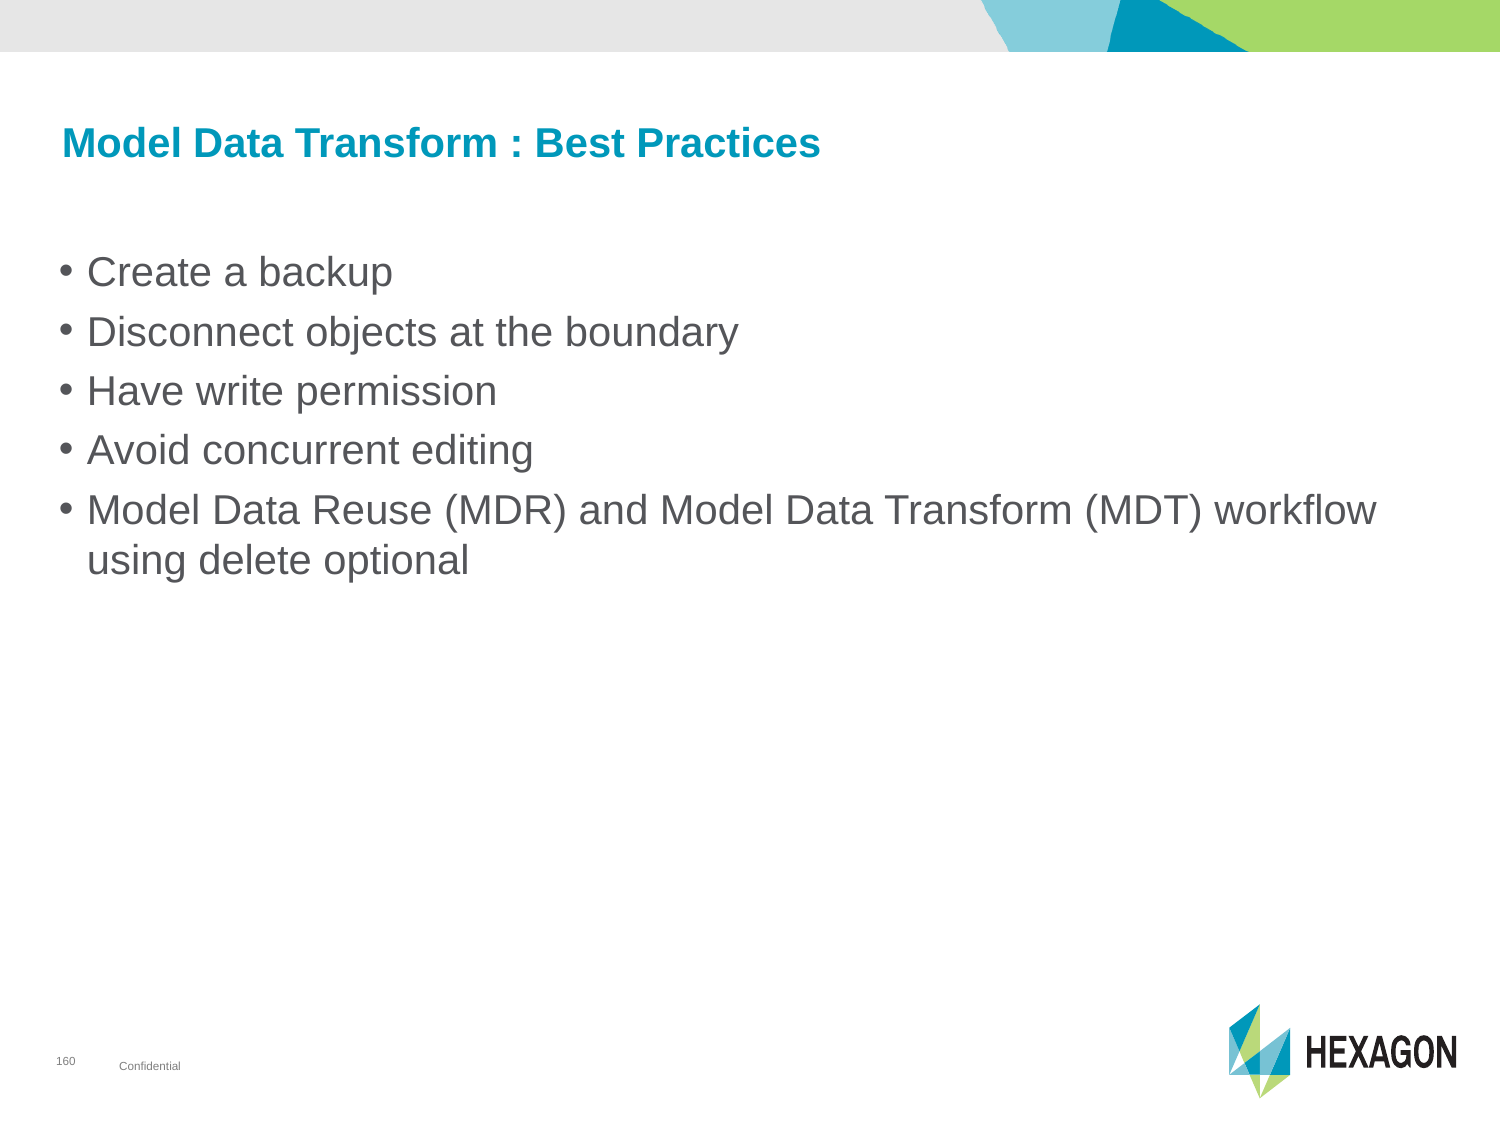

# Model Data Transform : Best Practices
Create a backup
Disconnect objects at the boundary
Have write permission
Avoid concurrent editing
Model Data Reuse (MDR) and Model Data Transform (MDT) workflow using delete optional